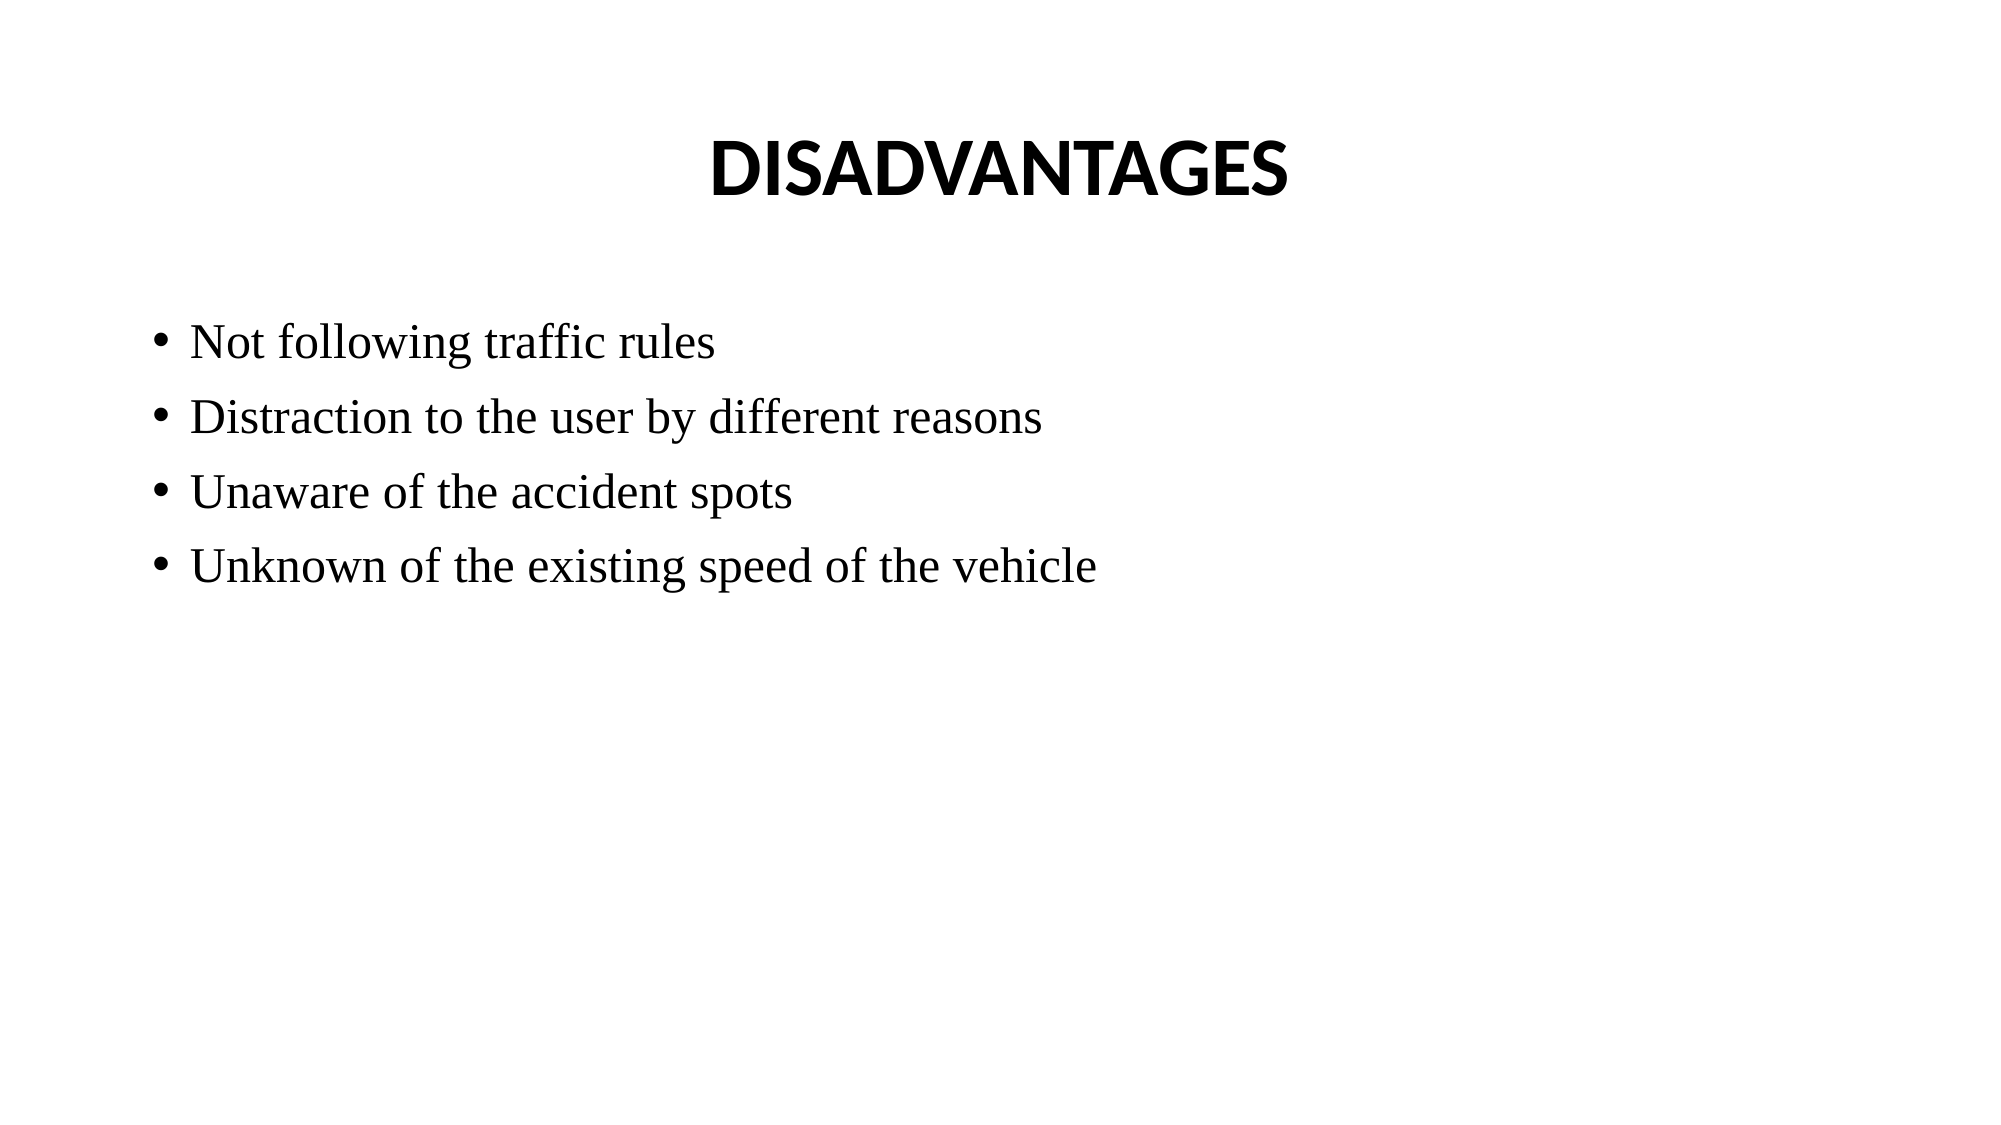

# DISADVANTAGES
Not following traffic rules
Distraction to the user by different reasons
Unaware of the accident spots
Unknown of the existing speed of the vehicle